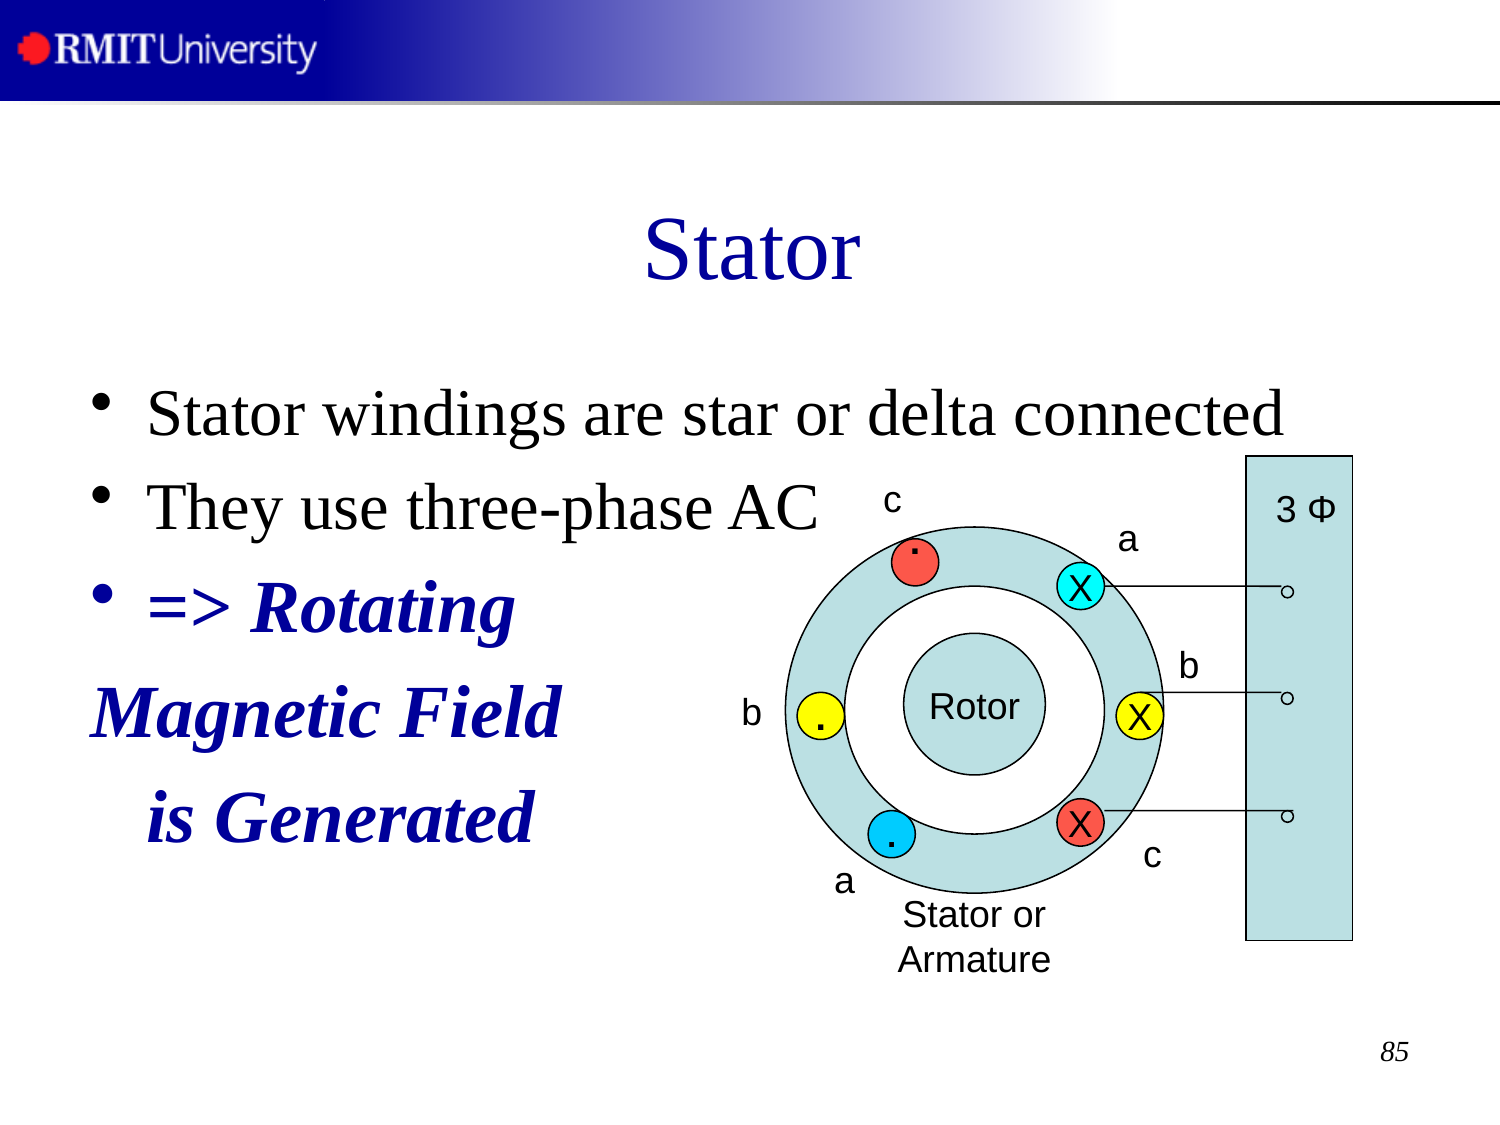

# Stator
Stator windings are star or delta connected
They use three-phase AC
=> Rotating
Magnetic Field
	is Generated

c
3 Φ
a

Stator or
Armature
.

X

Rotor
b
b
.
X

X
.

c
a
85